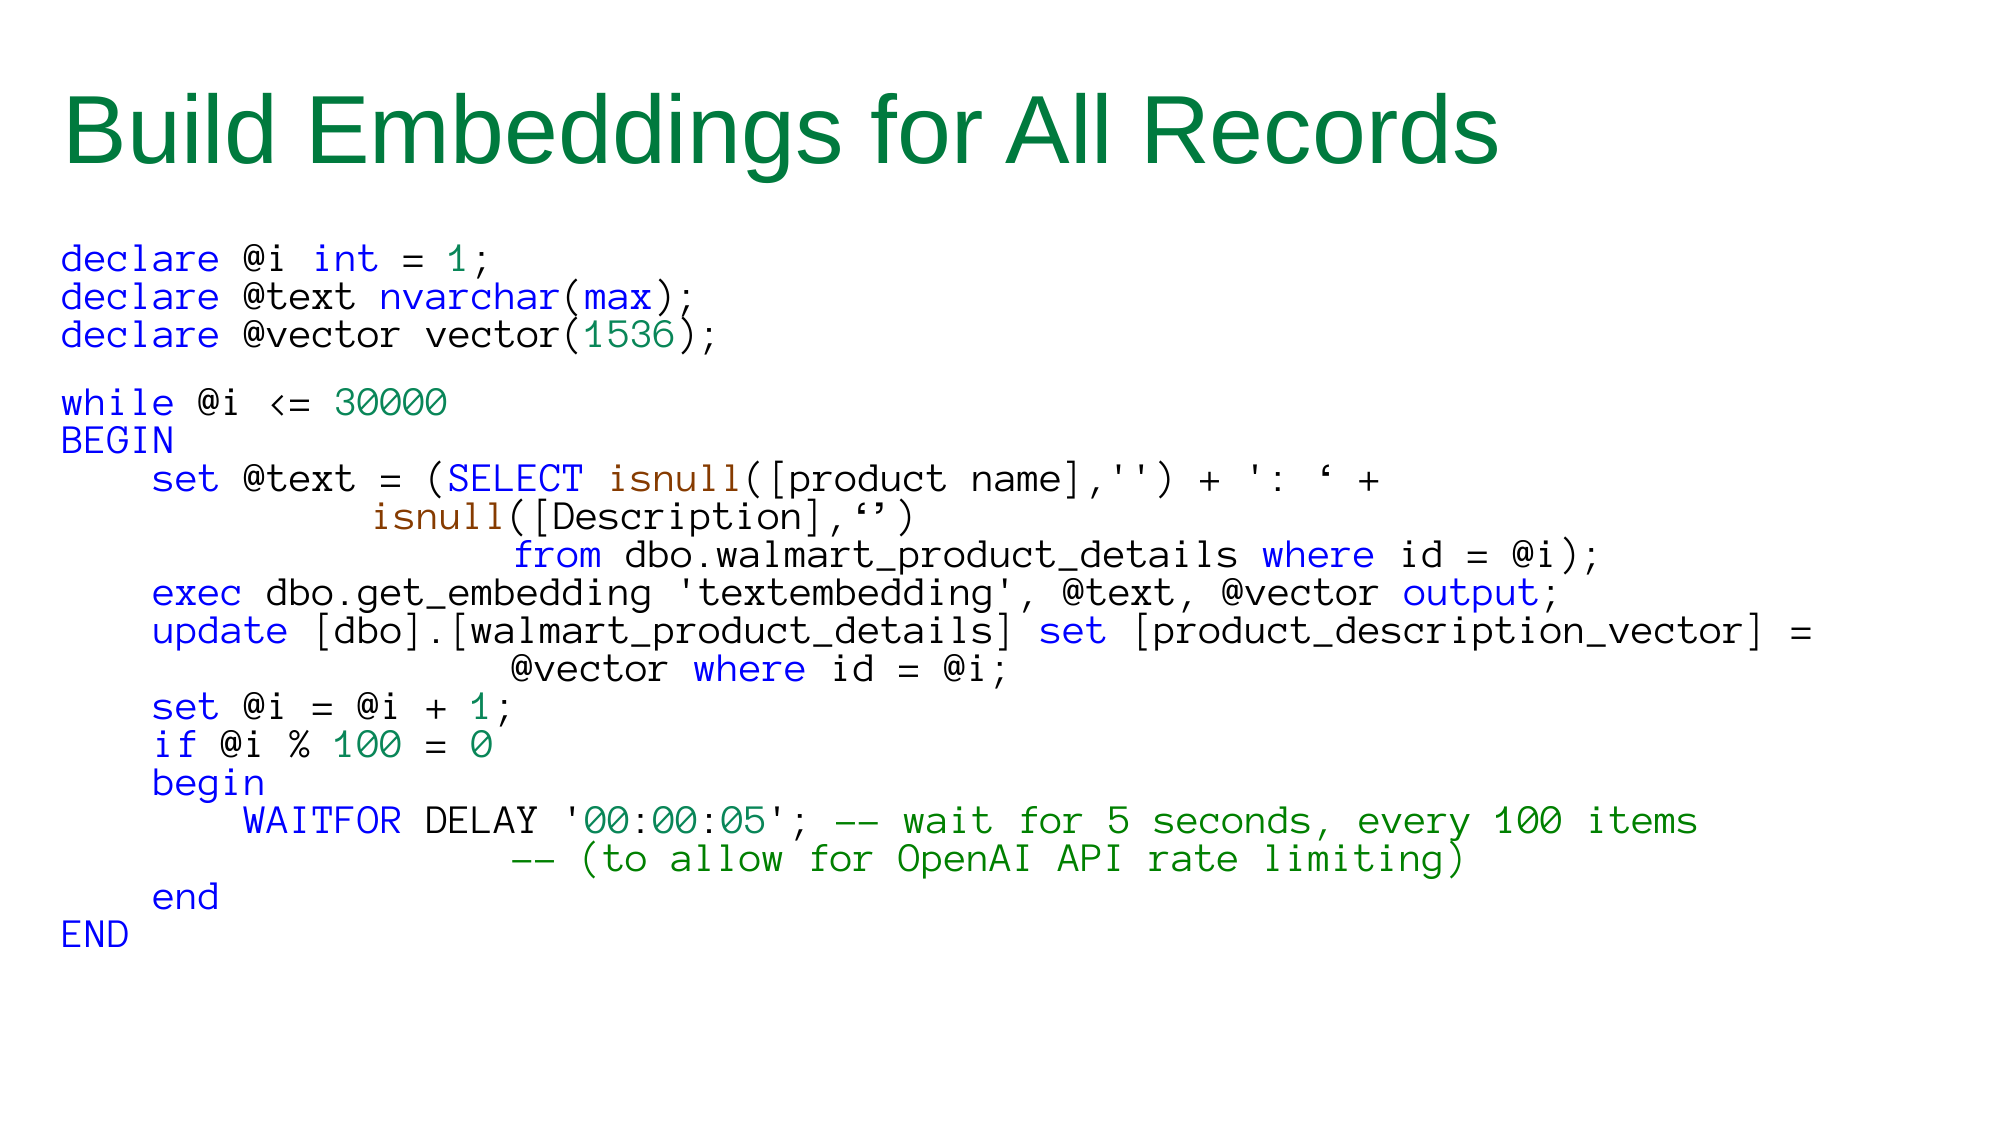

# Build Embeddings for All Records
declare @i int = 1;
declare @text nvarchar(max);
declare @vector vector(1536);
while @i <= 30000
BEGIN
    set @text = (SELECT isnull([product name],'') + ': ‘ +
	       isnull([Description],‘’)
			from dbo.walmart_product_details where id = @i);
    exec dbo.get_embedding 'textembedding', @text, @vector output;
    update [dbo].[walmart_product_details] set [product_description_vector] =
			@vector where id = @i;
    set @i = @i + 1;
    if @i % 100 = 0
    begin
        WAITFOR DELAY '00:00:05'; -- wait for 5 seconds, every 100 items
			-- (to allow for OpenAI API rate limiting)
    end
END